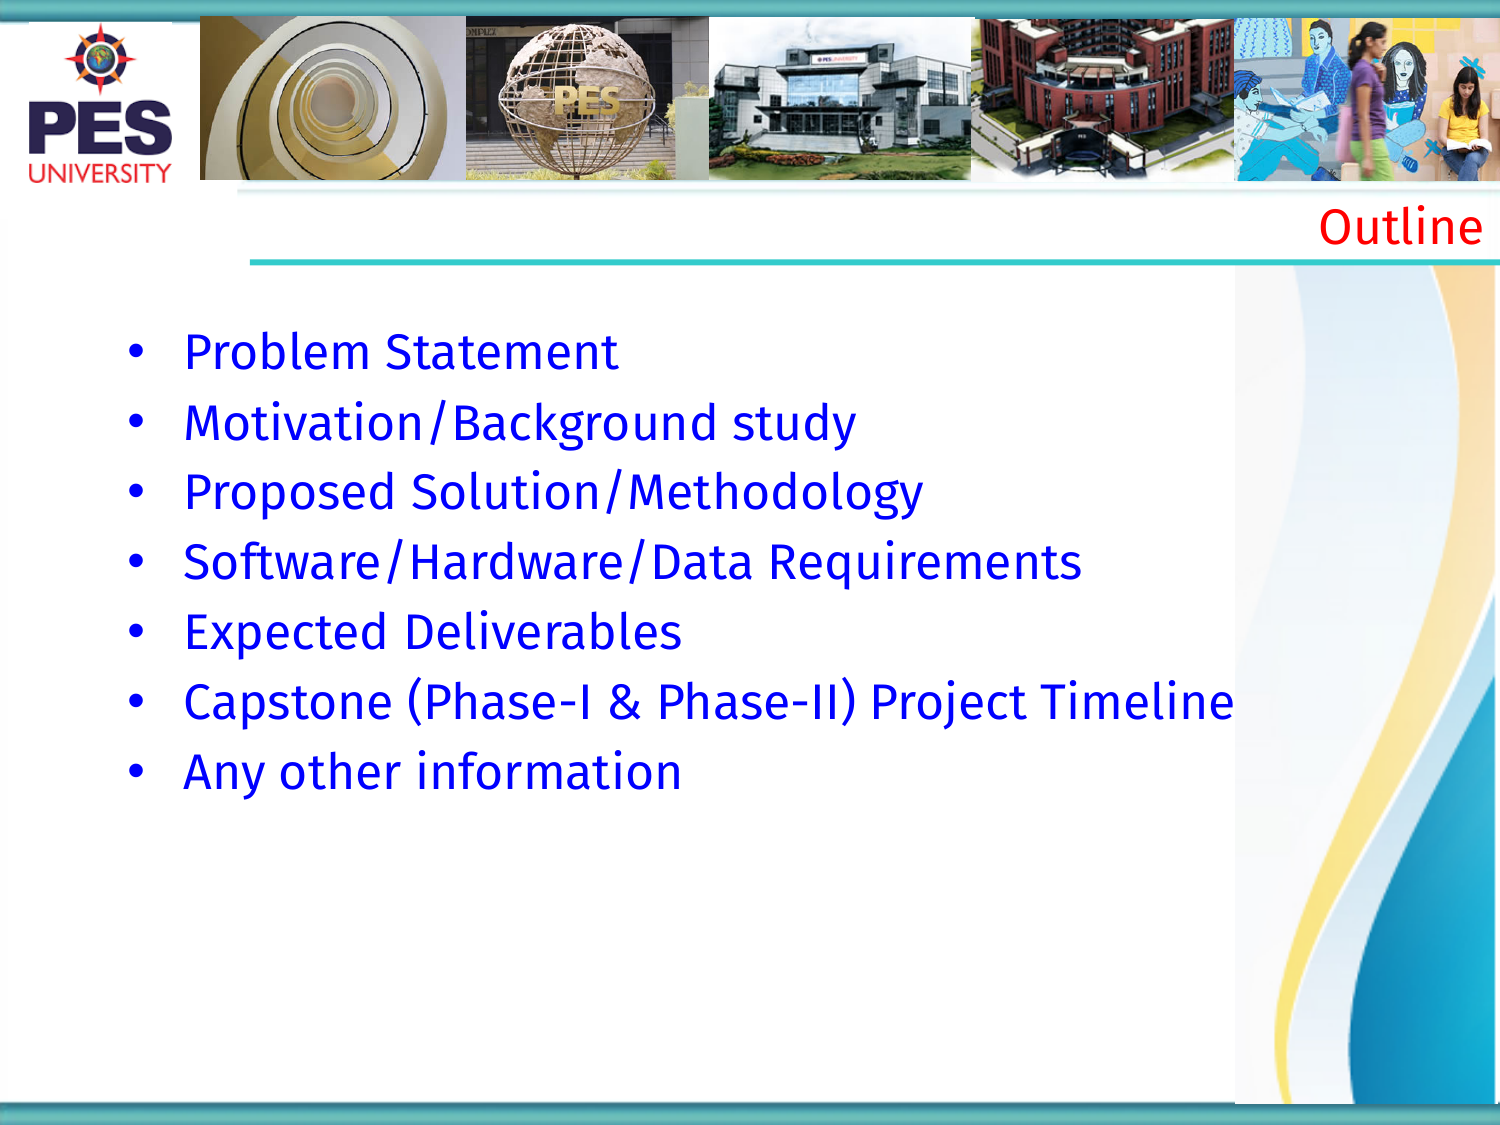

Outline

Problem Statement
Motivation/Background study
Proposed Solution/Methodology
Software/Hardware/Data Requirements
Expected Deliverables
Capstone (Phase-I & Phase-II) Project Timeline
Any other information